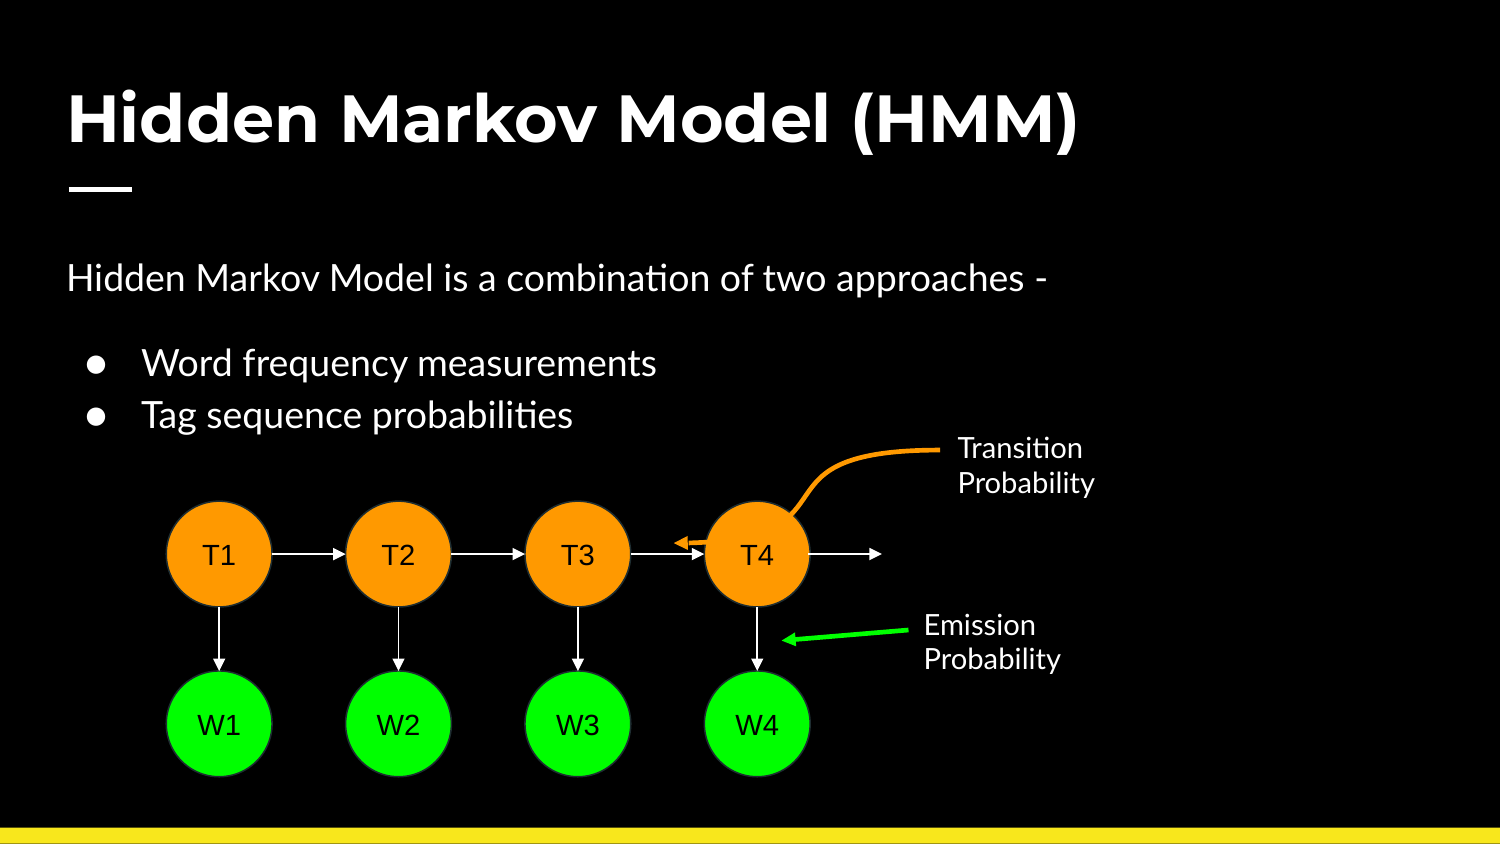

# Hidden Markov Model (HMM)
Hidden Markov Model is a combination of two approaches -
Word frequency measurements
Tag sequence probabilities
Transition Probability
T1
T2
T3
T4
Emission Probability
W1
W2
W3
W4